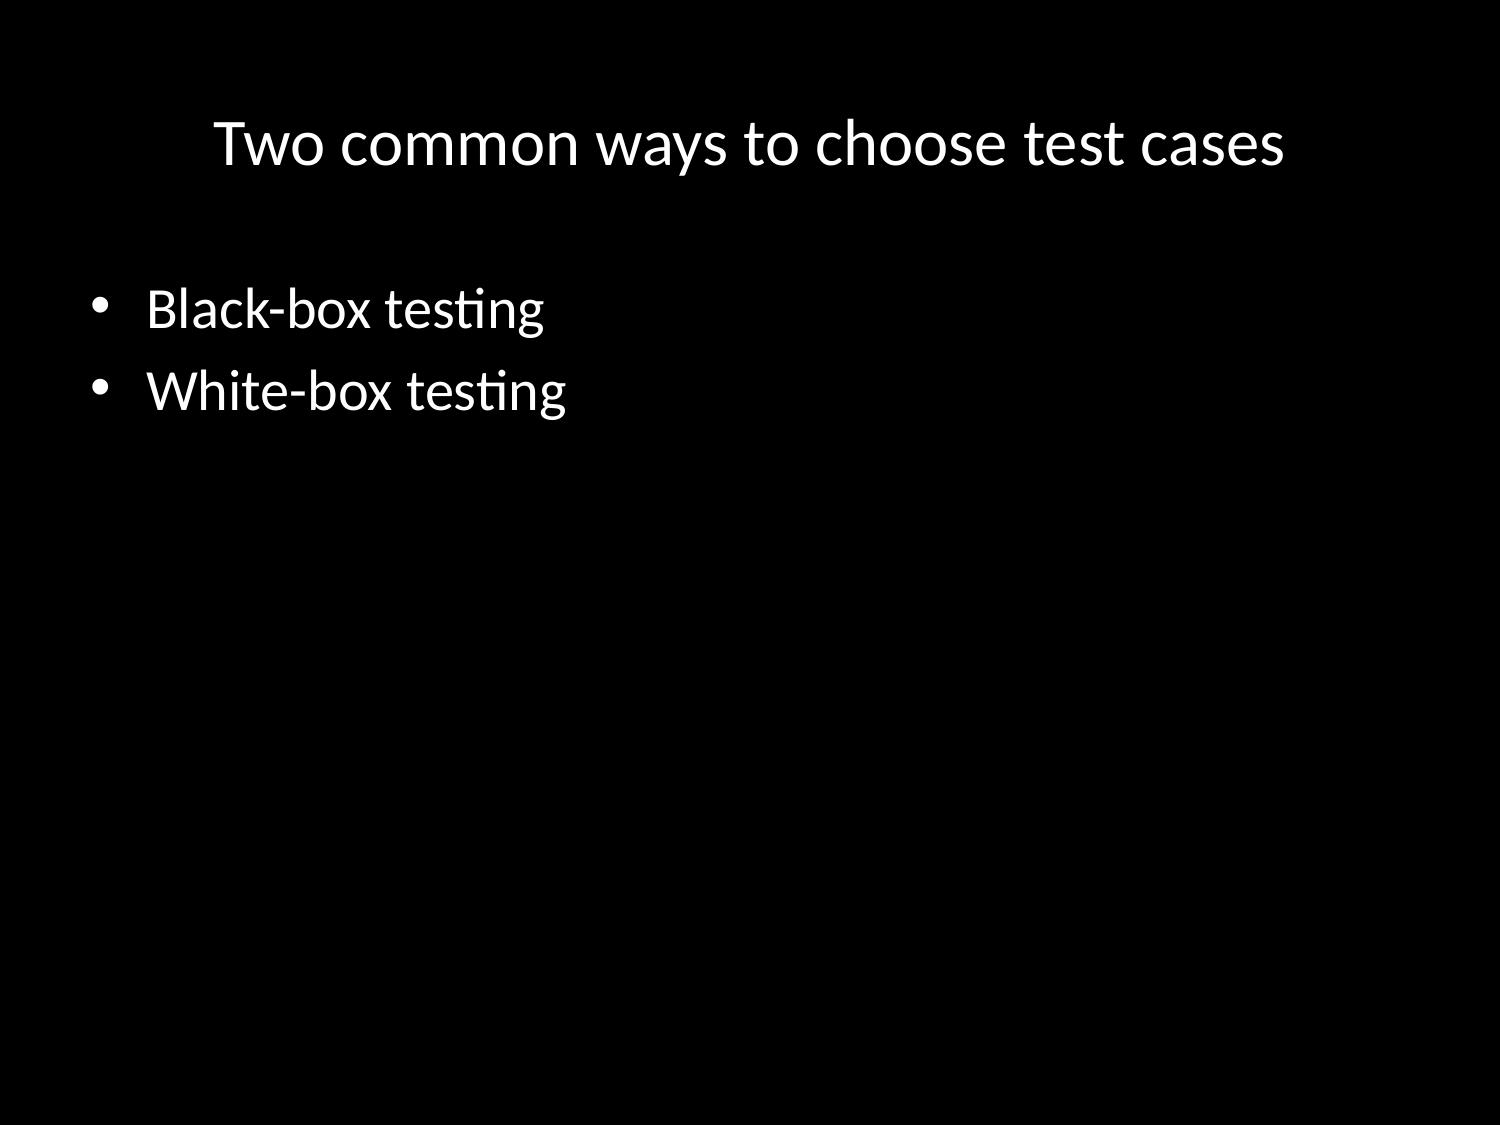

# Two common ways to choose test cases
Black-box testing
White-box testing